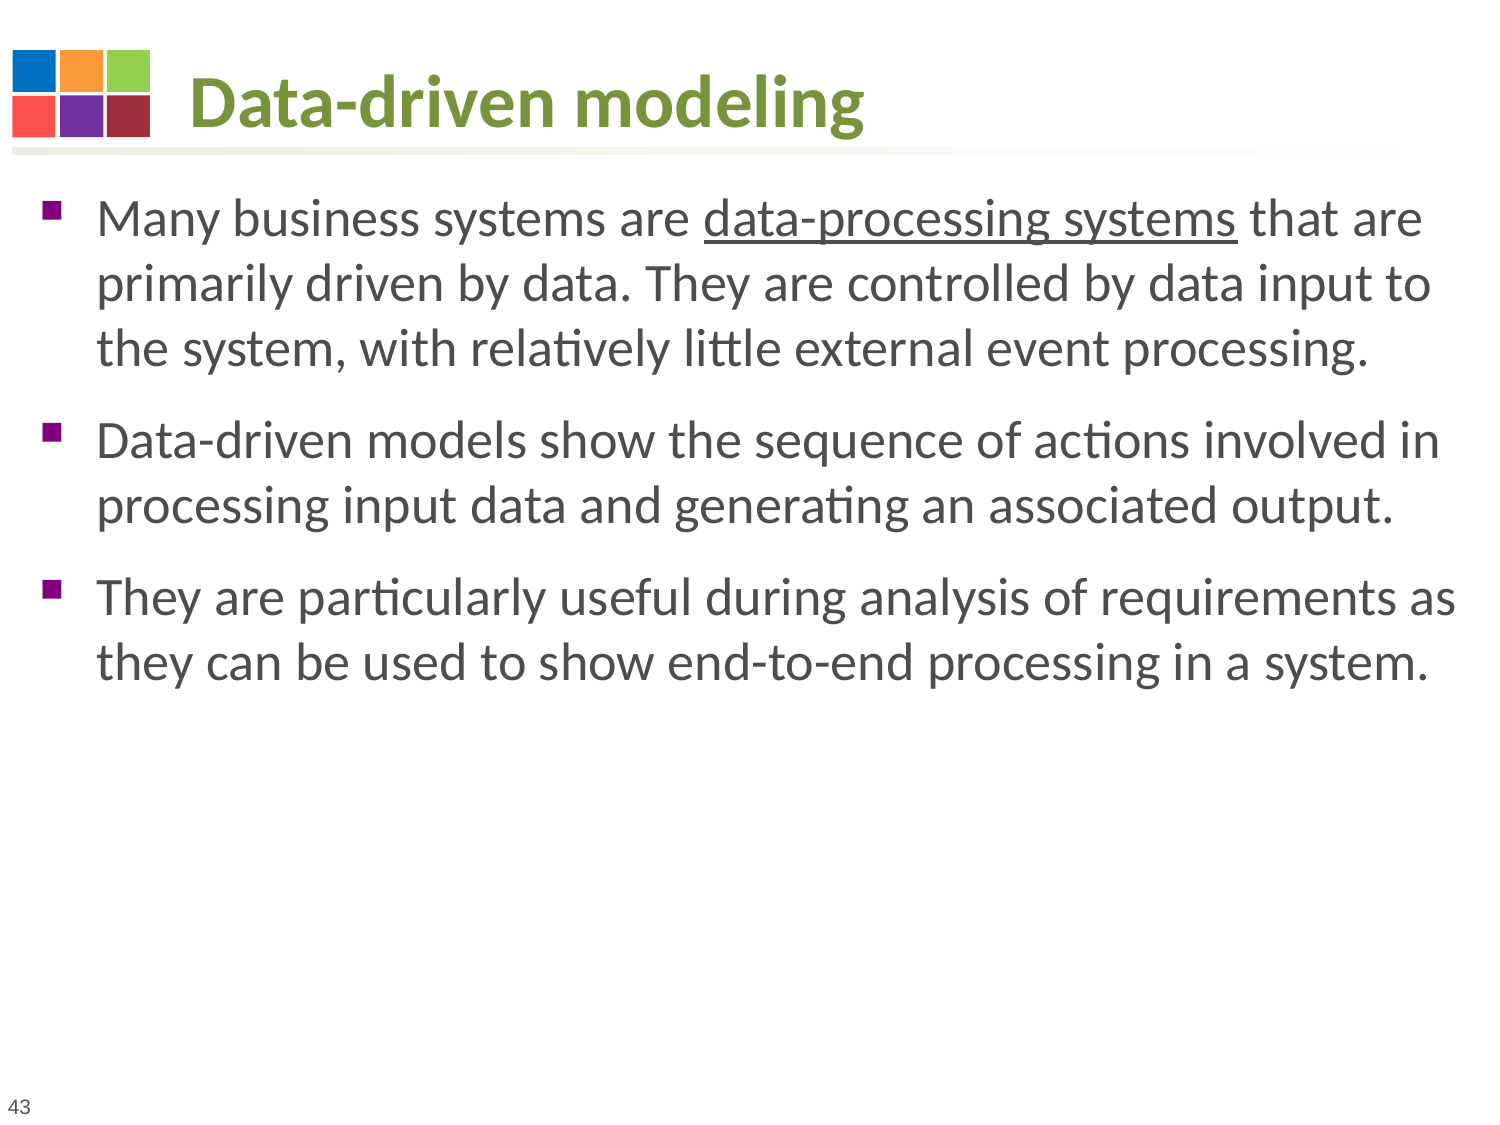

# Data-driven modeling
Many business systems are data-processing systems that are primarily driven by data. They are controlled by data input to the system, with relatively little external event processing.
Data-driven models show the sequence of actions involved in processing input data and generating an associated output.
They are particularly useful during analysis of requirements as they can be used to show end-to-end processing in a system.